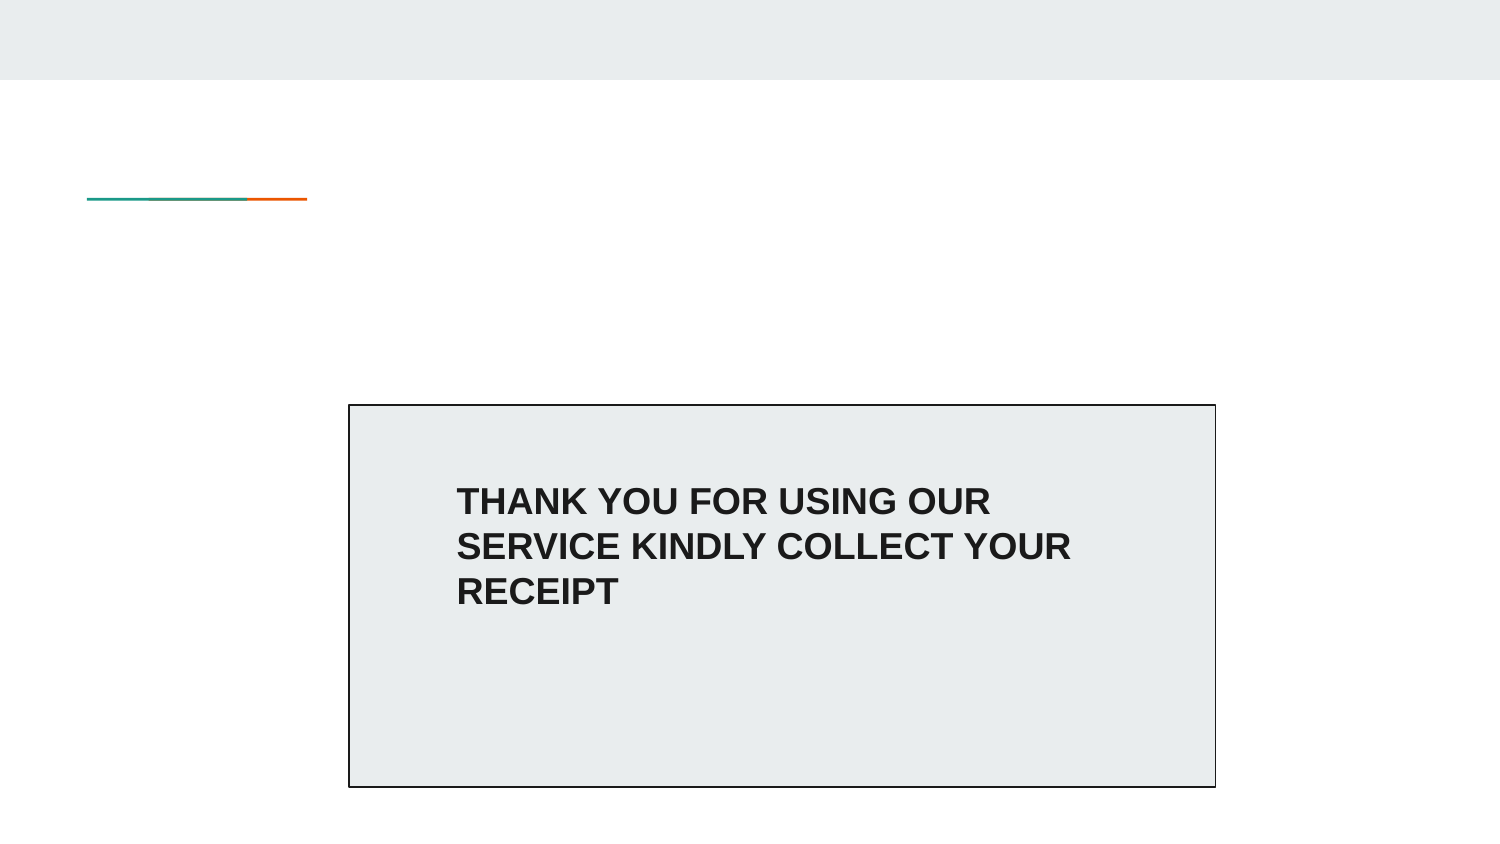

#

THANK YOU FOR USING OUR SERVICE KINDLY COLLECT YOUR RECEIPT